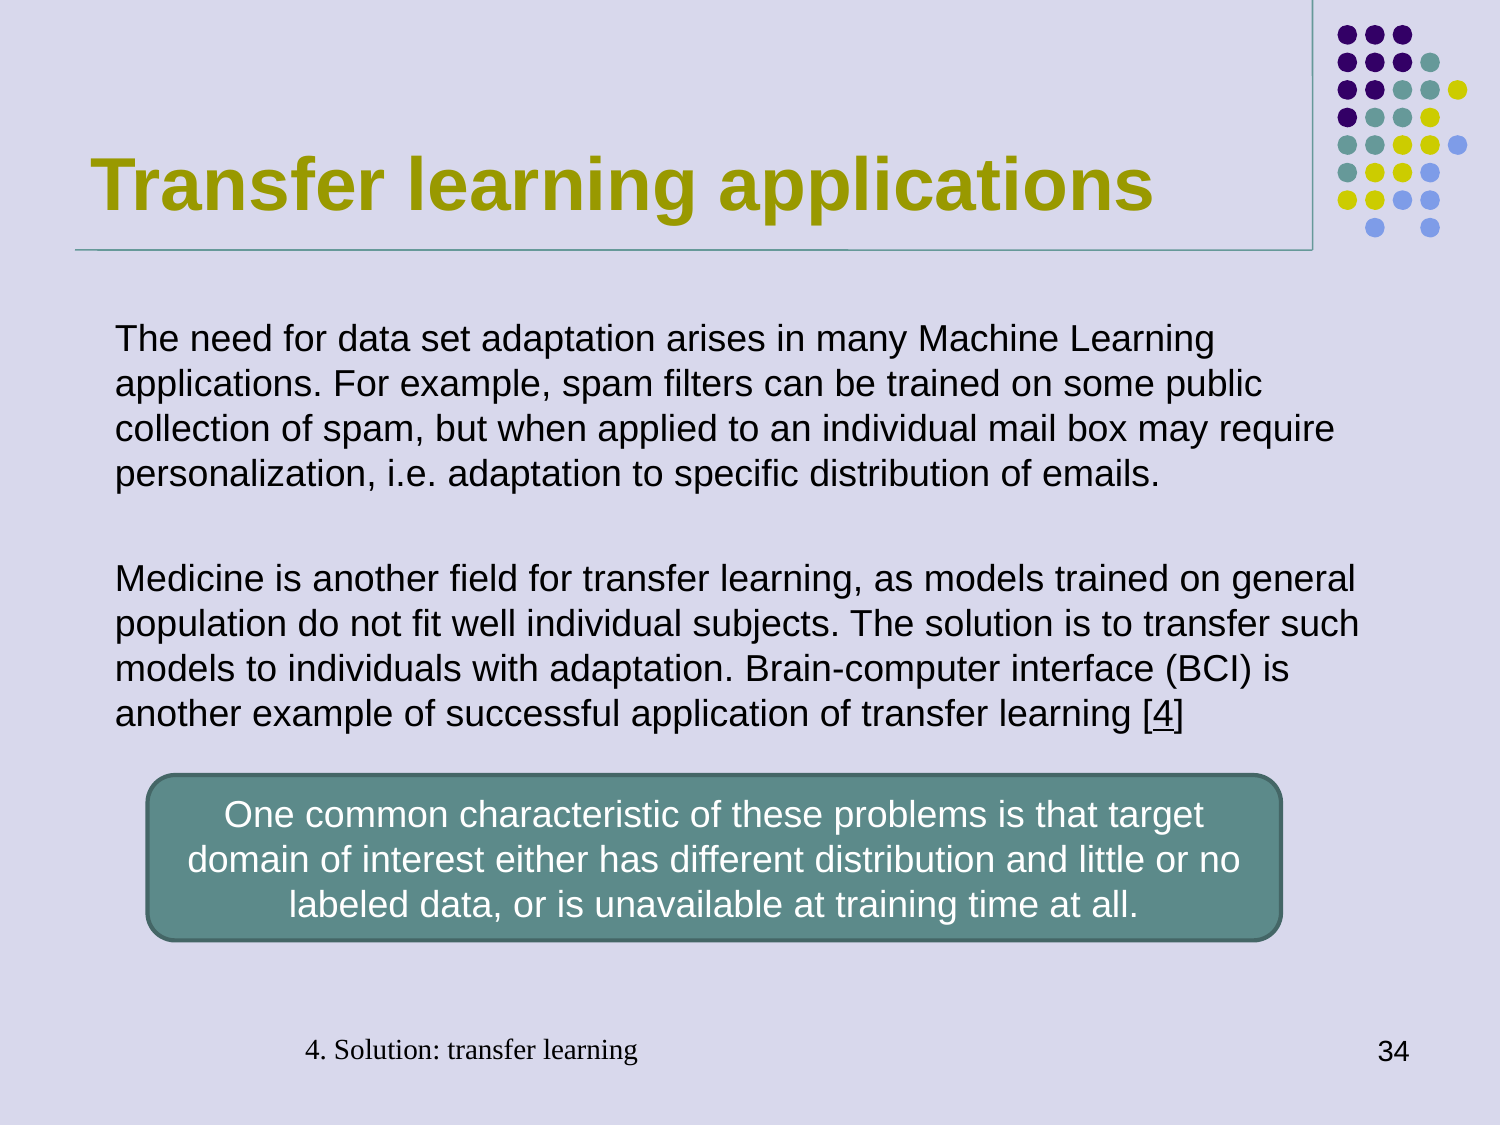

# Transfer learning applications
The need for data set adaptation arises in many Machine Learning applications. For example, spam filters can be trained on some public collection of spam, but when applied to an individual mail box may require personalization, i.e. adaptation to specific distribution of emails.

Medicine is another field for transfer learning, as models trained on general population do not fit well individual subjects. The solution is to transfer such models to individuals with adaptation. Brain-computer interface (BCI) is another example of successful application of transfer learning [4]
One common characteristic of these problems is that target domain of interest either has different distribution and little or no labeled data, or is unavailable at training time at all.

4. Solution: transfer learning
34